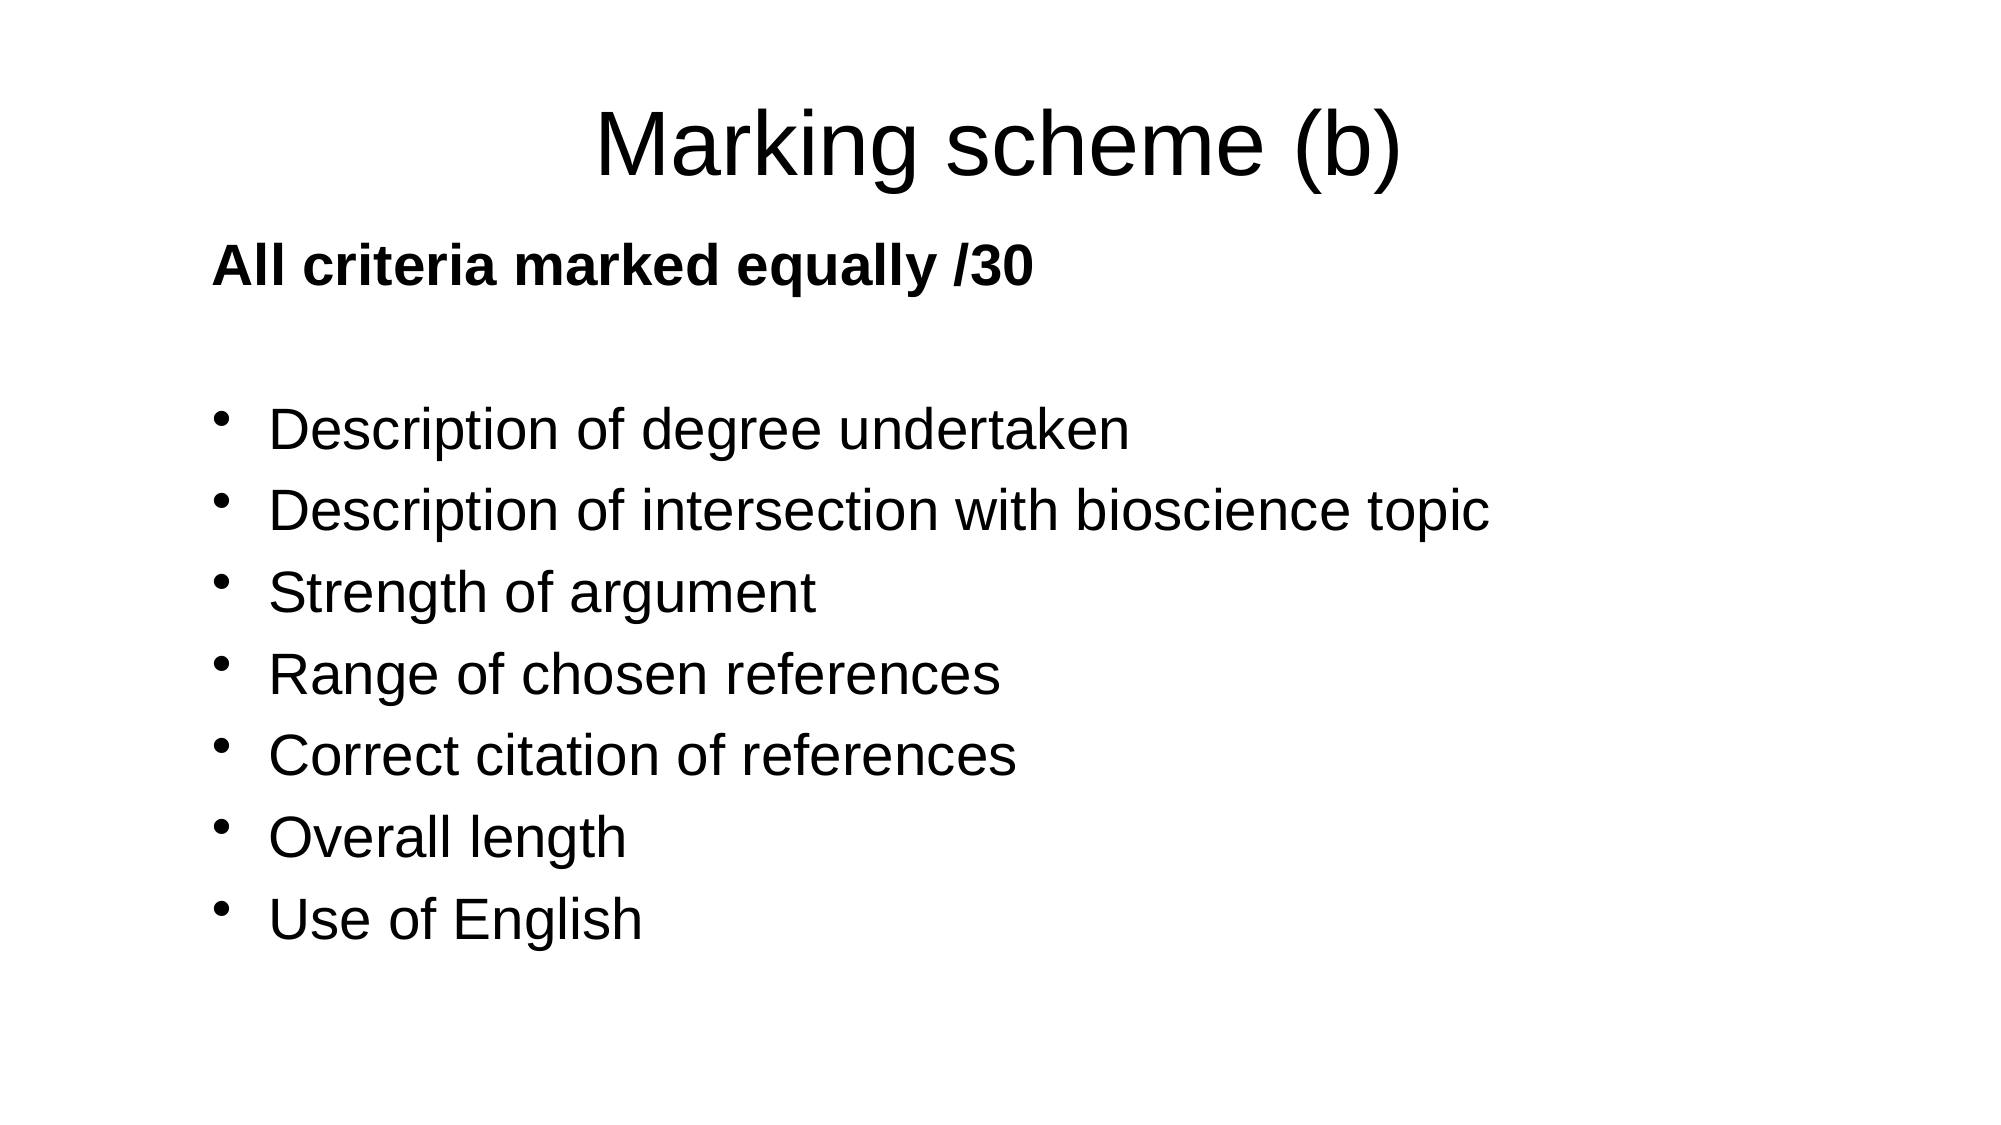

# Marking scheme (b)
All criteria marked equally /30

Description of degree undertaken
Description of intersection with bioscience topic
Strength of argument
Range of chosen references
Correct citation of references
Overall length
Use of English